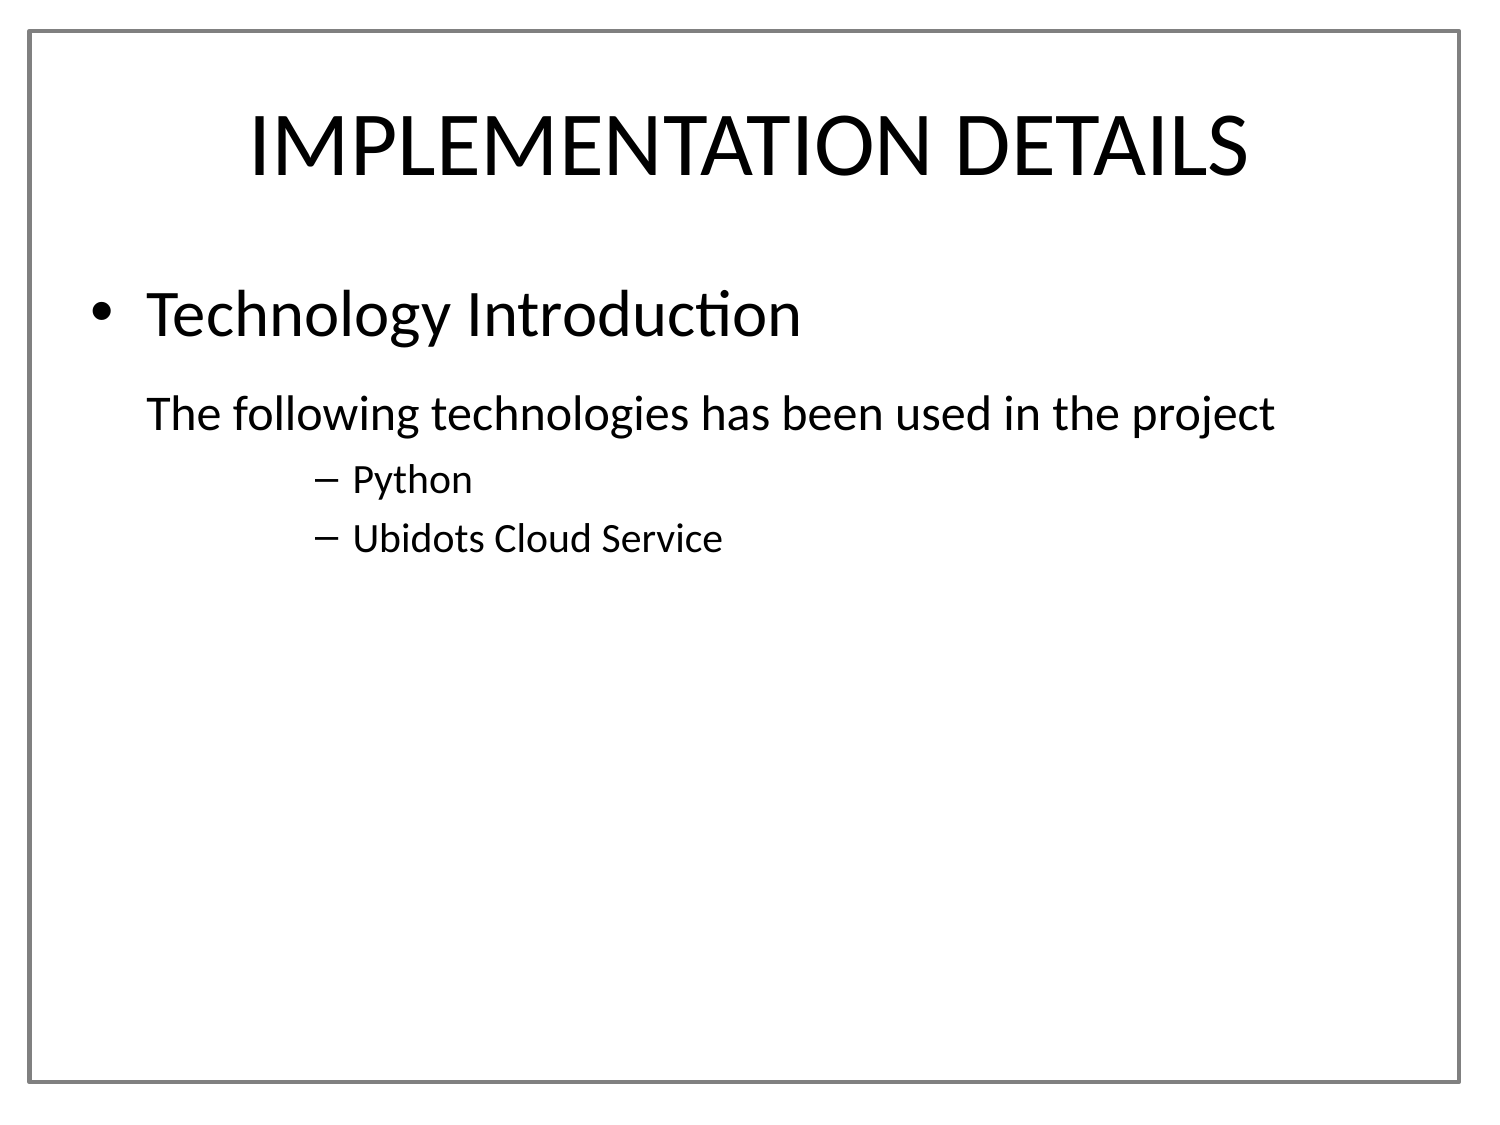

# IMPLEMENTATION DETAILS
Technology Introduction
	The following technologies has been used in the project
Python
Ubidots Cloud Service